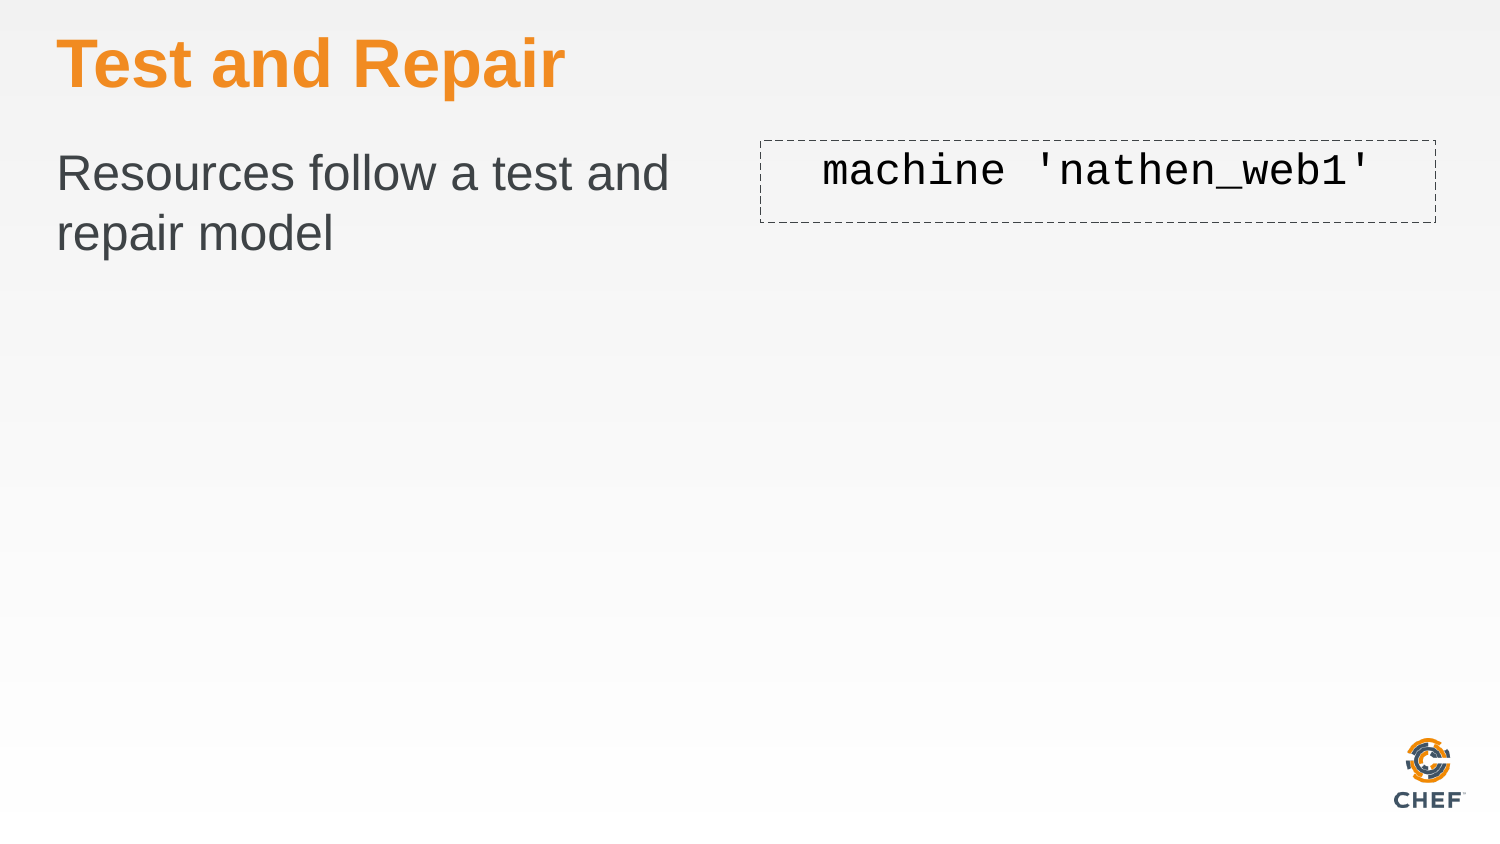

# Test and Repair
Resources follow a test and repair model
machine 'nathen_web1'